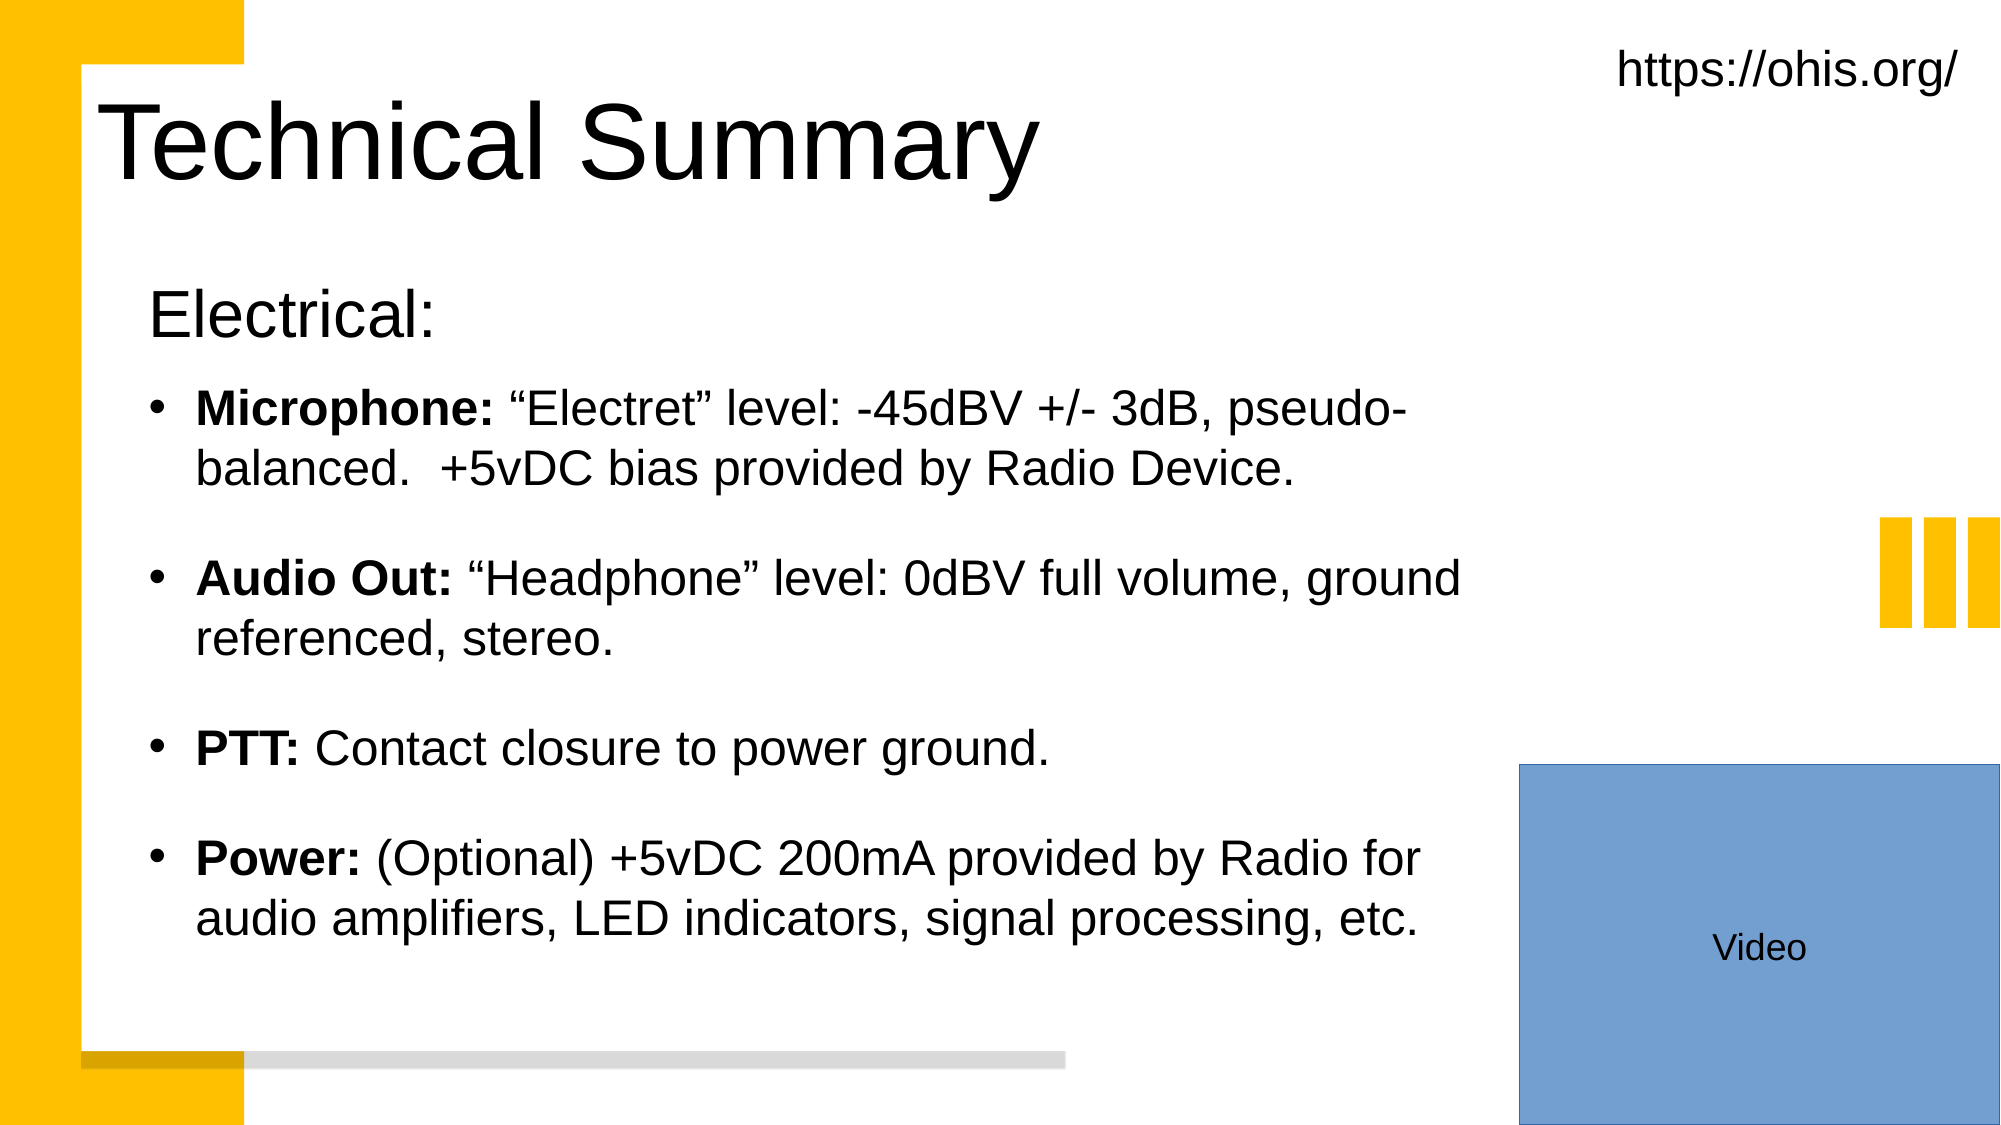

Video

https://ohis.org/
Technical Summary
Electrical:
Microphone: “Electret” level: -45dBV +/- 3dB, pseudo-balanced.  +5vDC bias provided by Radio Device.
Audio Out: “Headphone” level: 0dBV full volume, ground referenced, stereo.
PTT: Contact closure to power ground.
Power: (Optional) +5vDC 200mA provided by Radio for audio amplifiers, LED indicators, signal processing, etc.